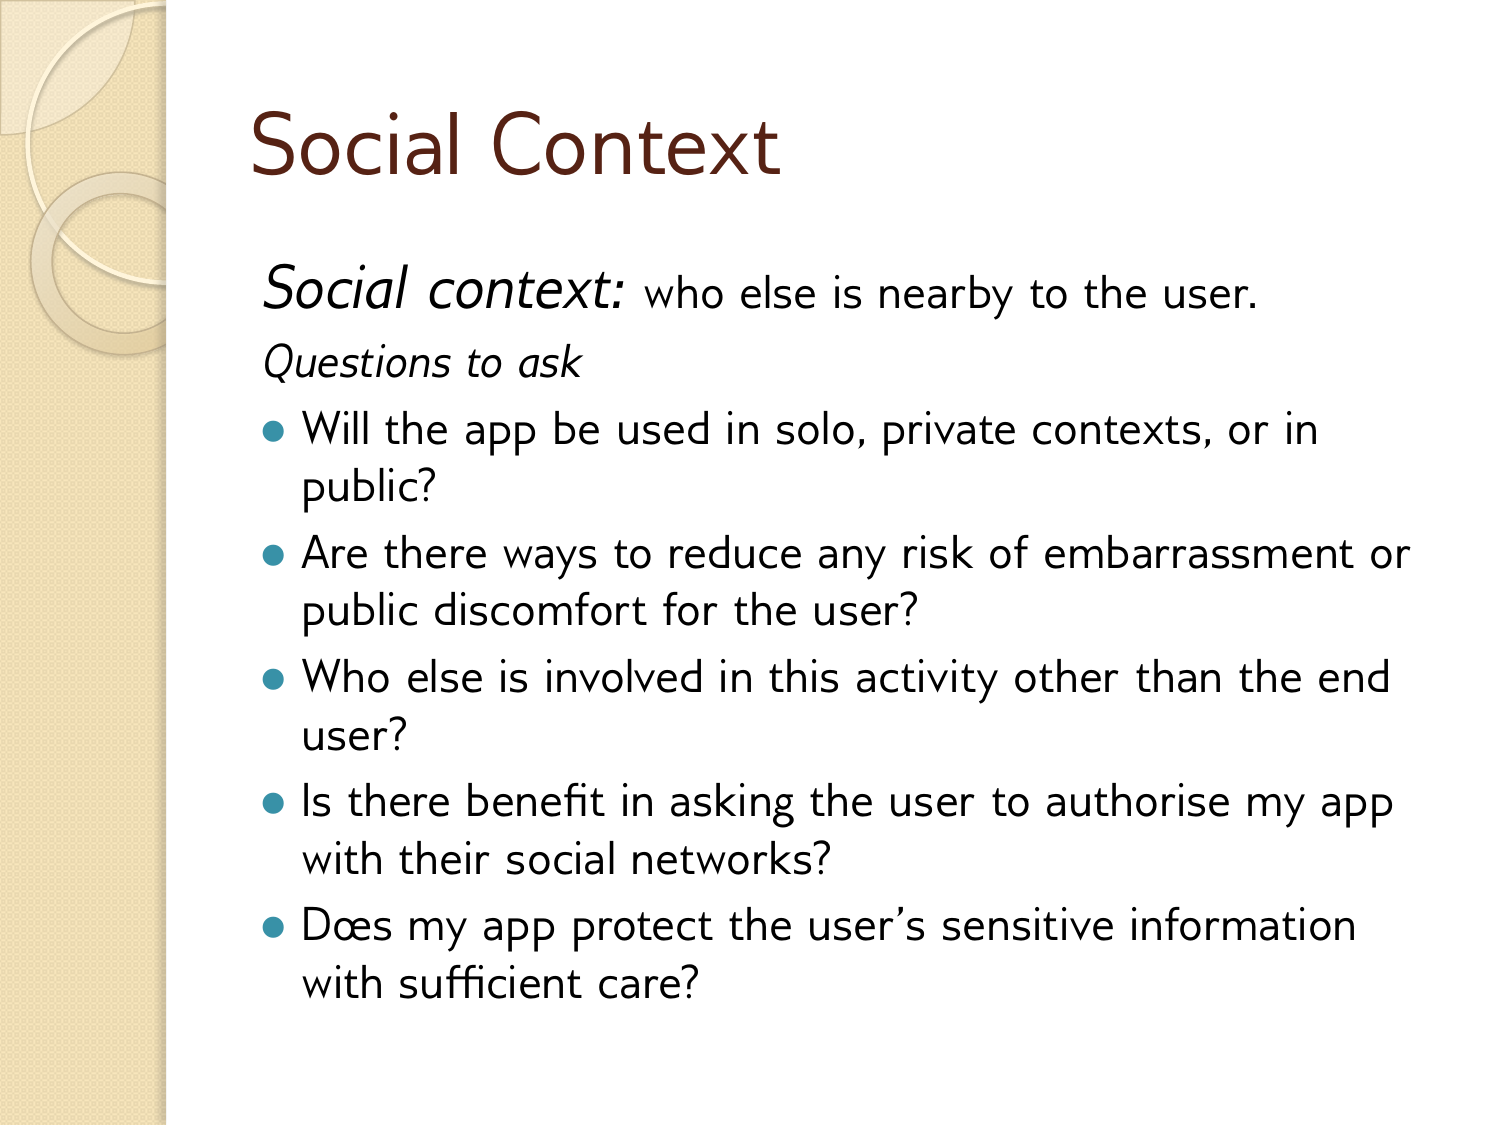

# Social Context
Social context: who else is nearby to the user.
Questions to ask
Will the app be used in solo, private contexts, or in public?
Are there ways to reduce any risk of embarrassment or public discomfort for the user?
Who else is involved in this activity other than the end user?
Is there benefit in asking the user to authorise my app with their social networks?
Does my app protect the user’s sensitive information with sufficient care?